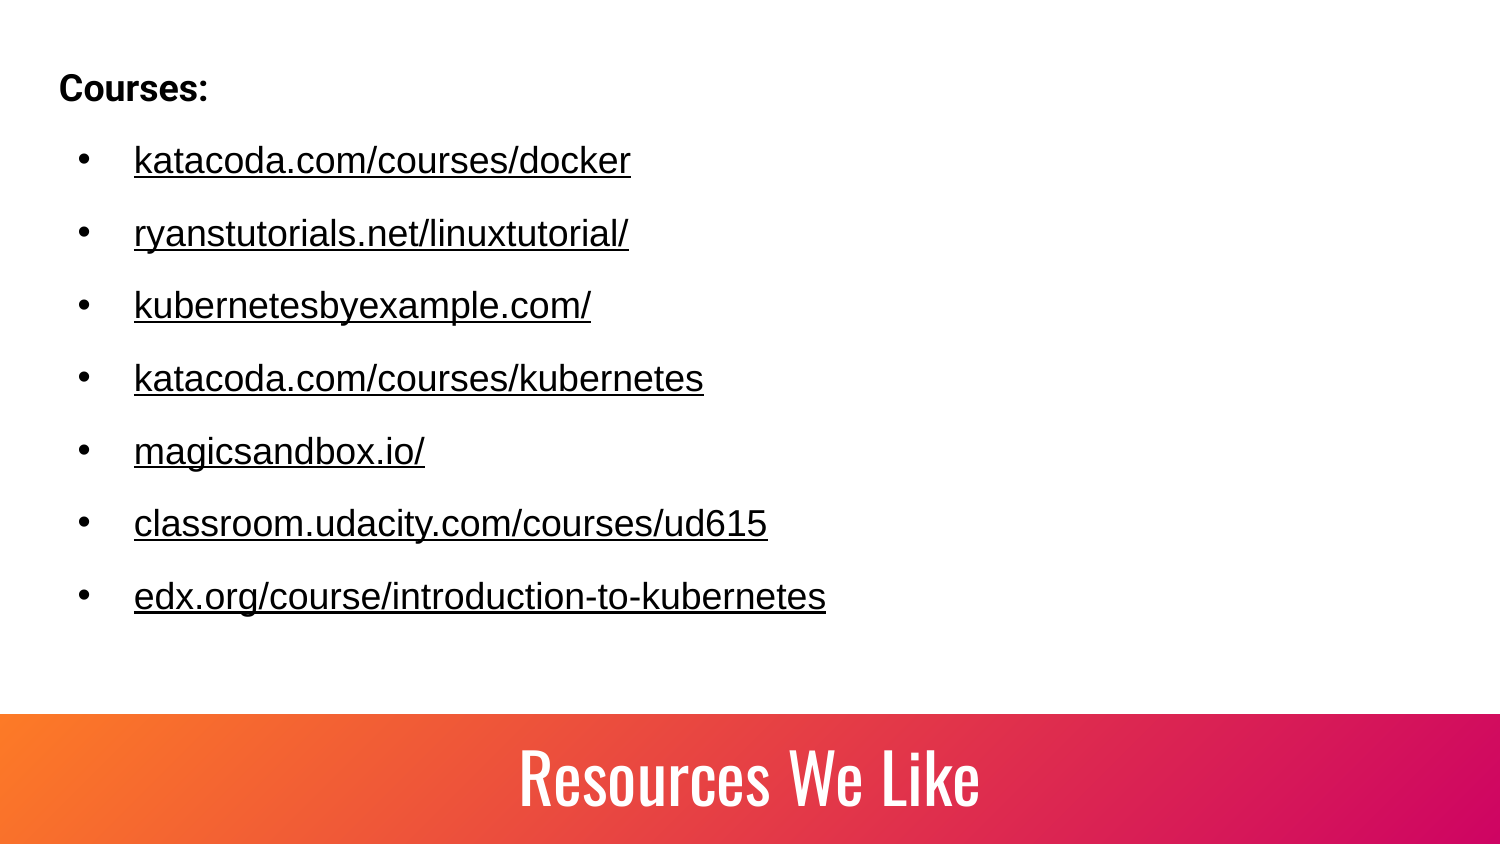

Courses:
katacoda.com/courses/docker
ryanstutorials.net/linuxtutorial/
kubernetesbyexample.com/
katacoda.com/courses/kubernetes
magicsandbox.io/
classroom.udacity.com/courses/ud615
edx.org/course/introduction-to-kubernetes
# Resources We Like